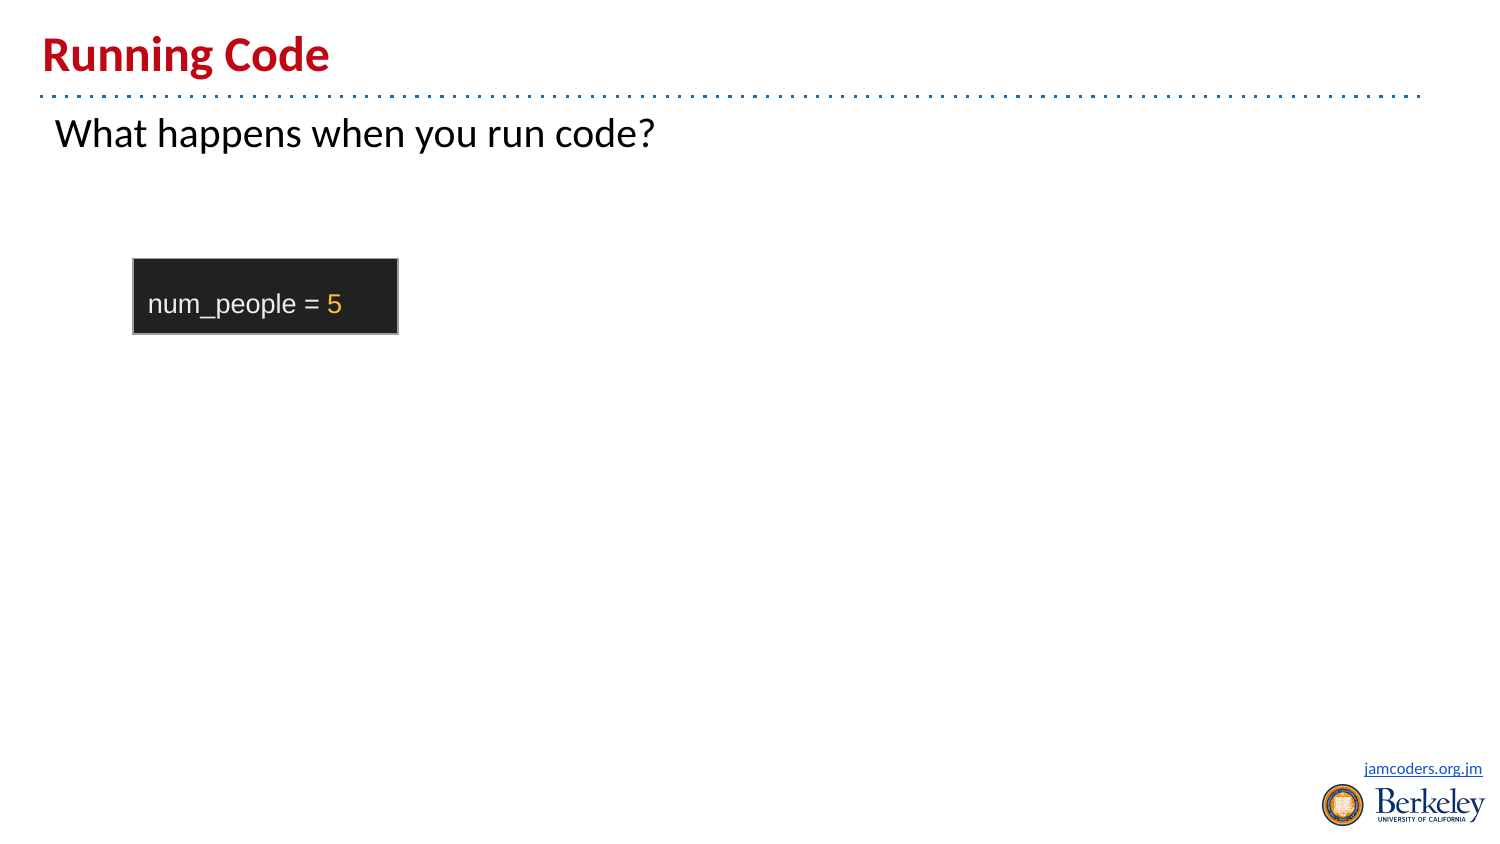

# Running Code
What happens when you run code?

| num\_people = 5 |
| --- |